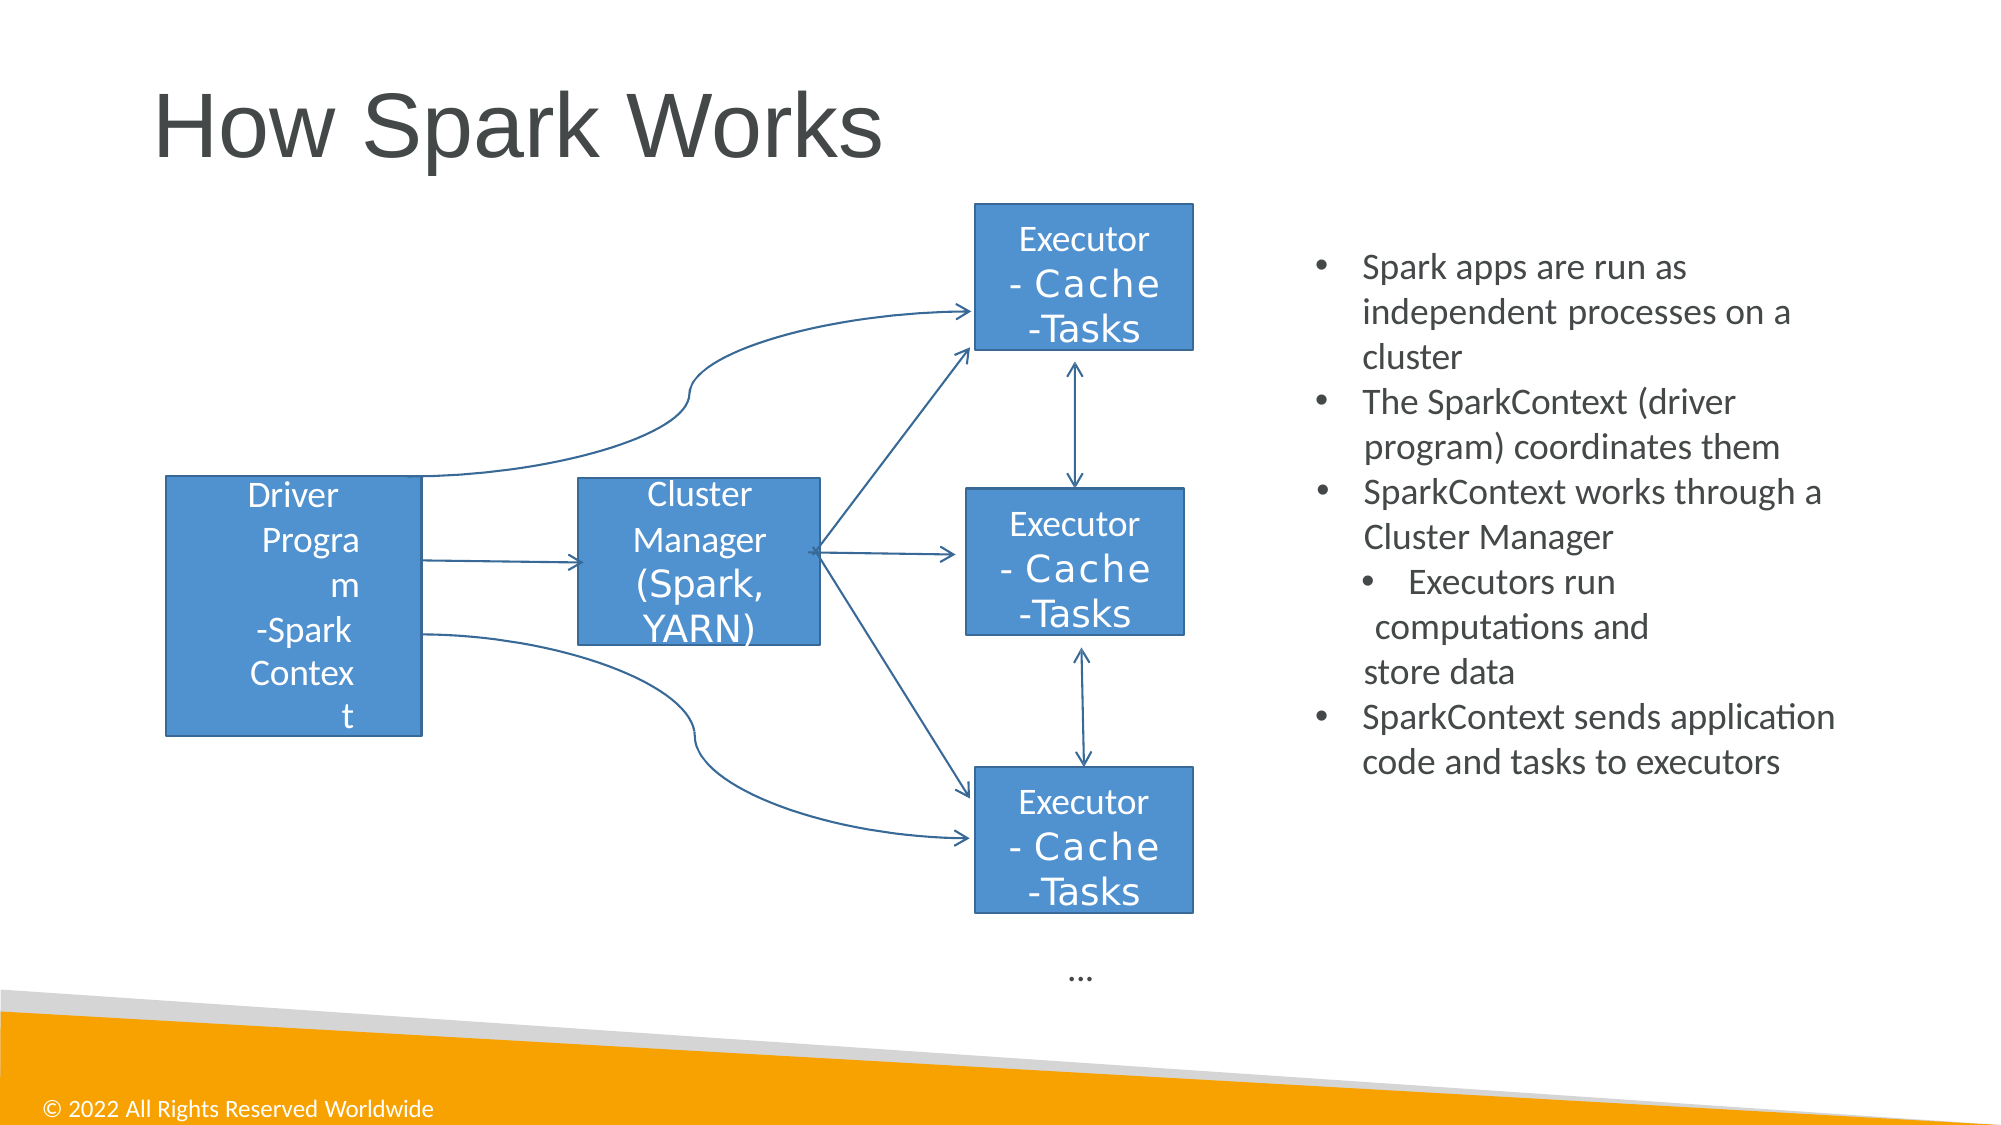

# How Spark Works
Executor
- Cache
-Tasks
Spark apps are run as independent processes on a cluster
The SparkContext (driver
program) coordinates them
SparkContext works through a
Cluster Manager
Executors run computations and
store data
SparkContext sends application code and tasks to executors

Cluster Manager (Spark, YARN)
Driver
Program
-Spark
Context

Executor
- Cache
-Tasks

Executor
- Cache
-Tasks
...
© 2022 All Rights Reserved Worldwide